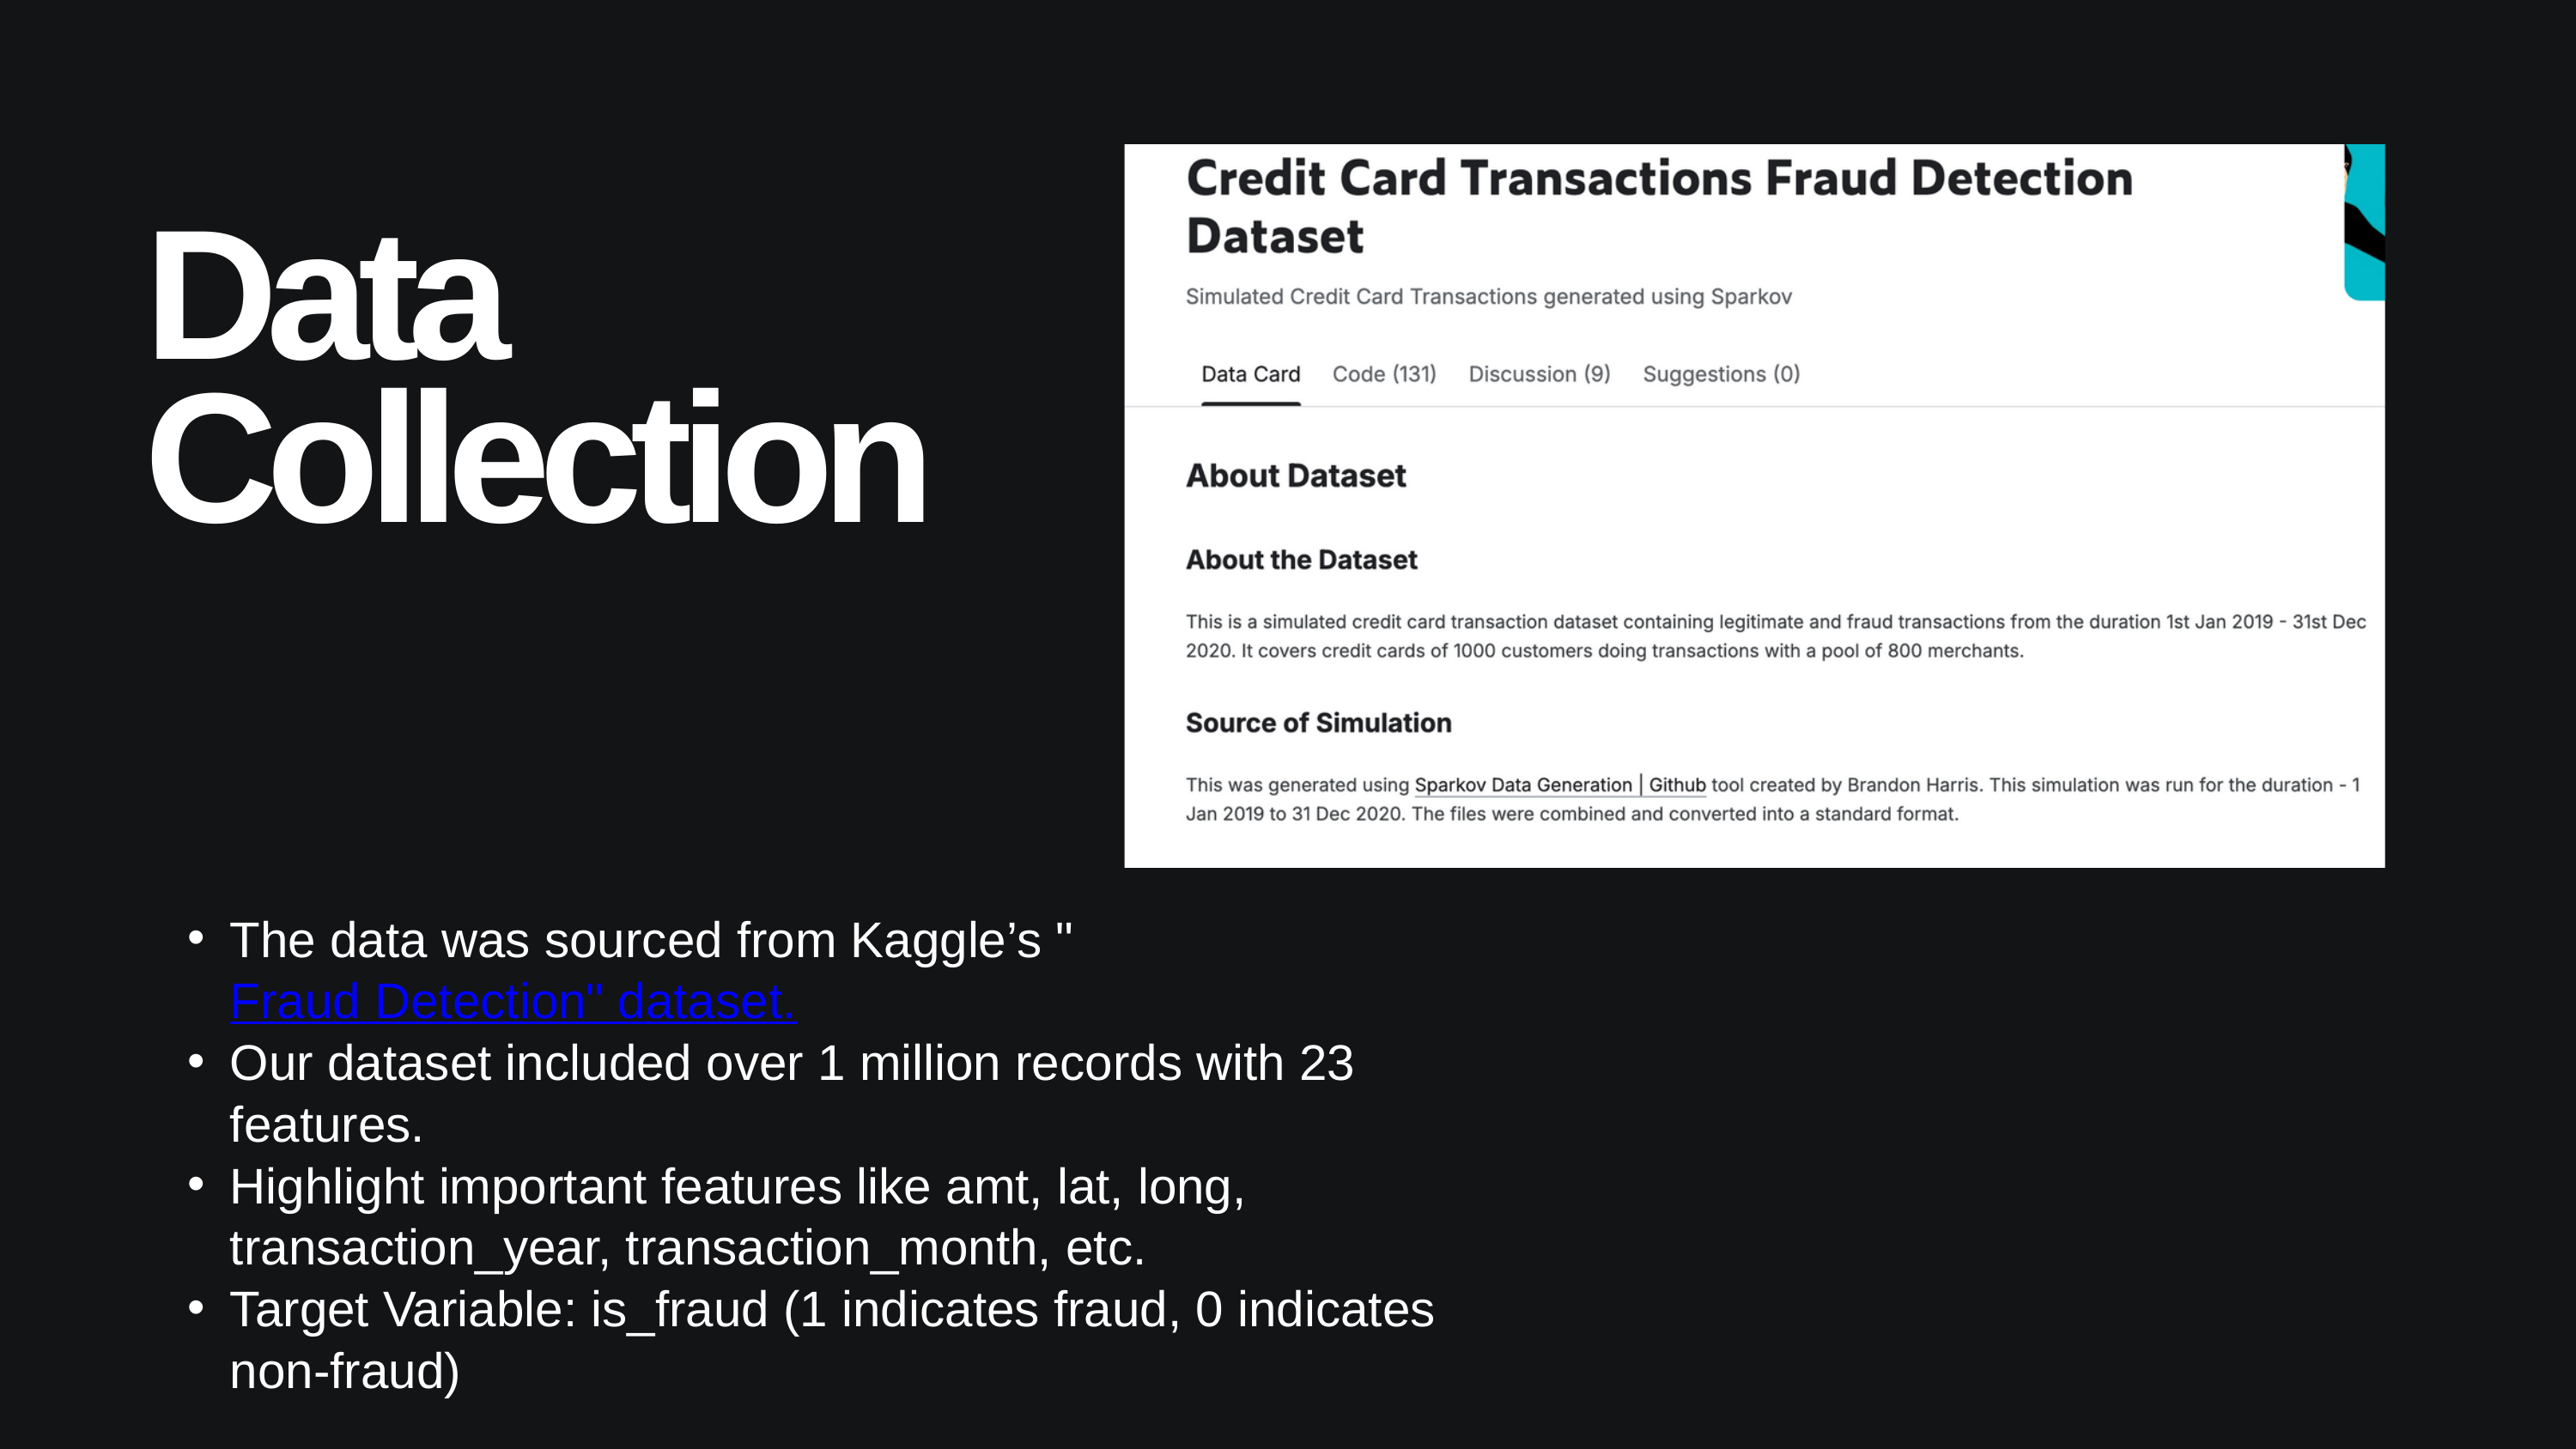

Data Collection
The data was sourced from Kaggle’s "Fraud Detection" dataset.
Our dataset included over 1 million records with 23 features.
Highlight important features like amt, lat, long, transaction_year, transaction_month, etc.
Target Variable: is_fraud (1 indicates fraud, 0 indicates non-fraud)